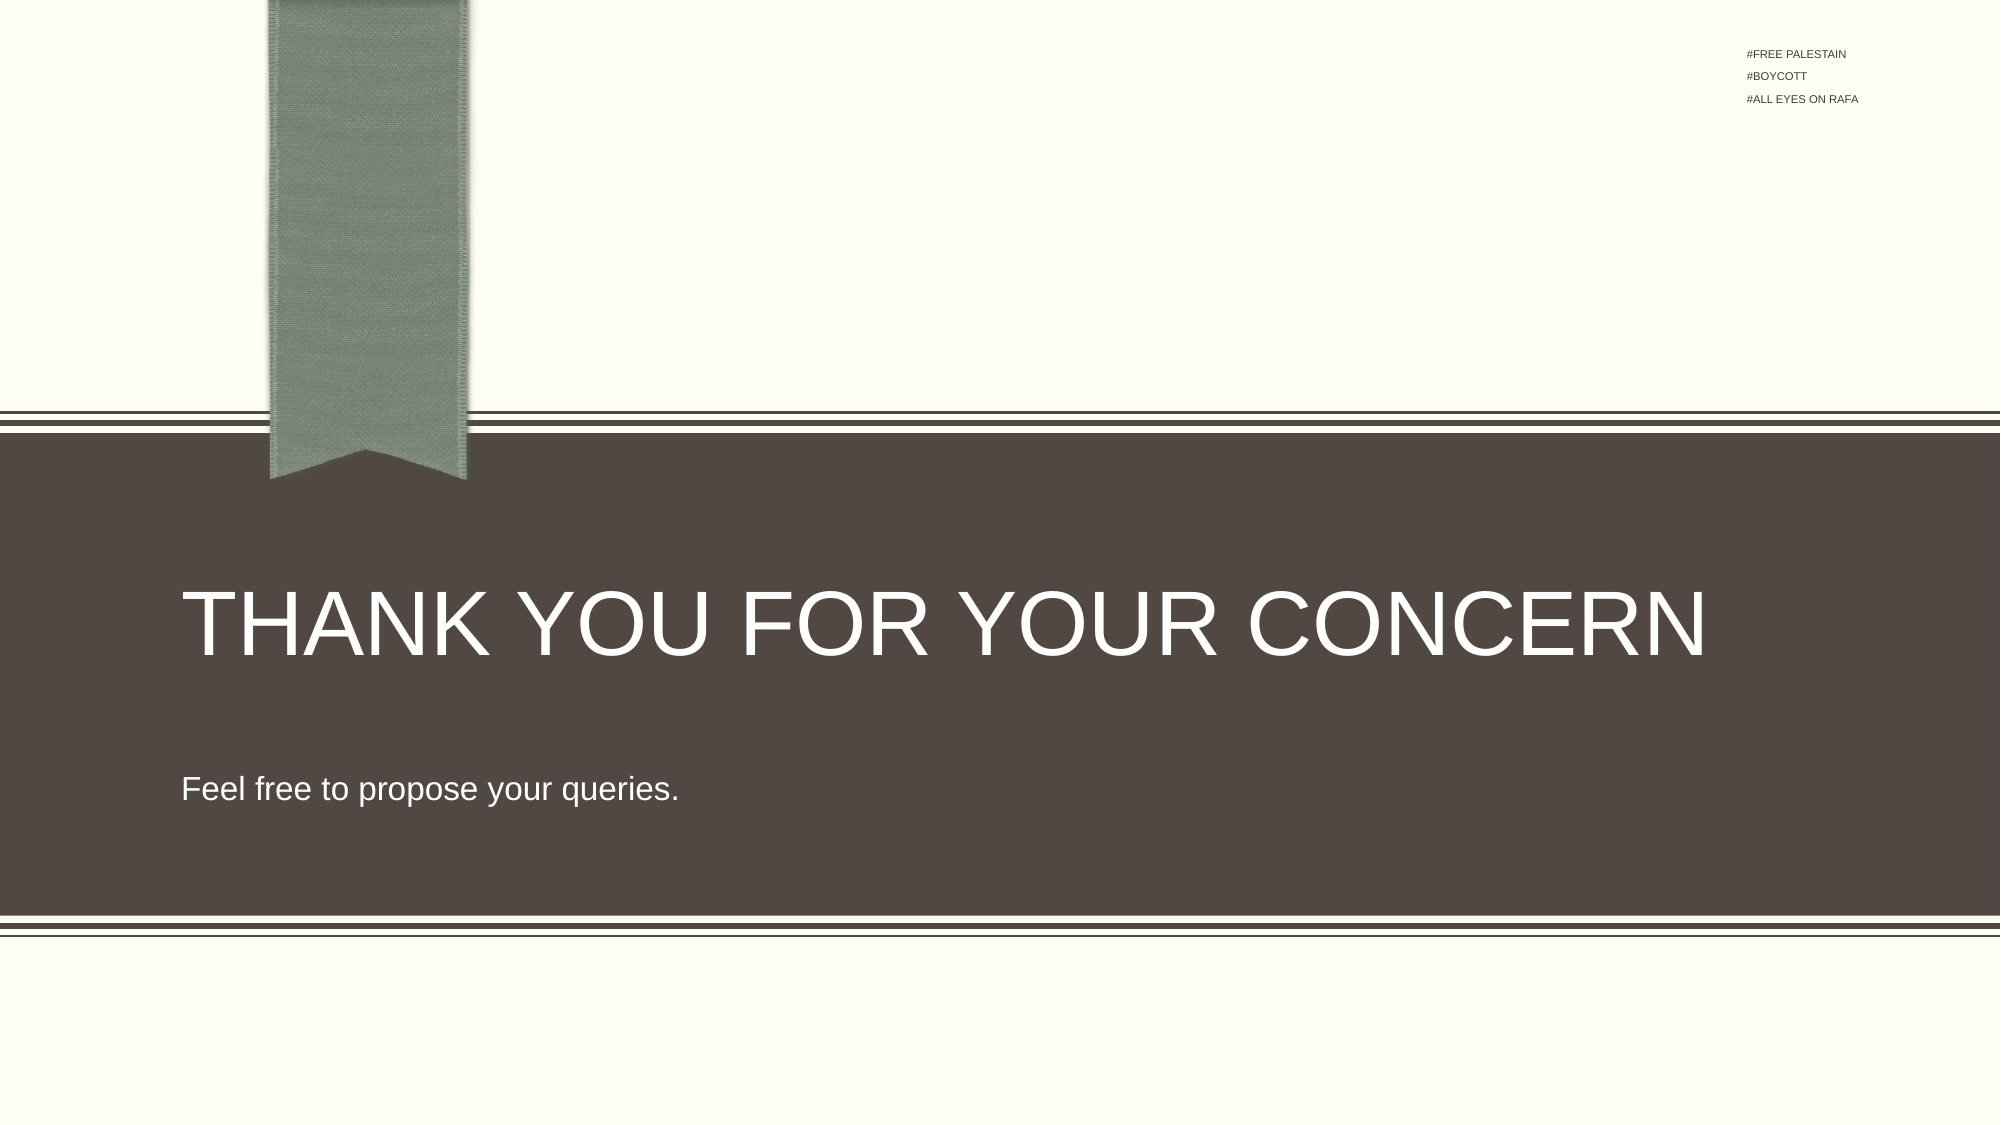

#FREE PALESTAIN
#BOYCOTT
#ALL EYES ON RAFA
# Thank you for your concern
Feel free to propose your queries.